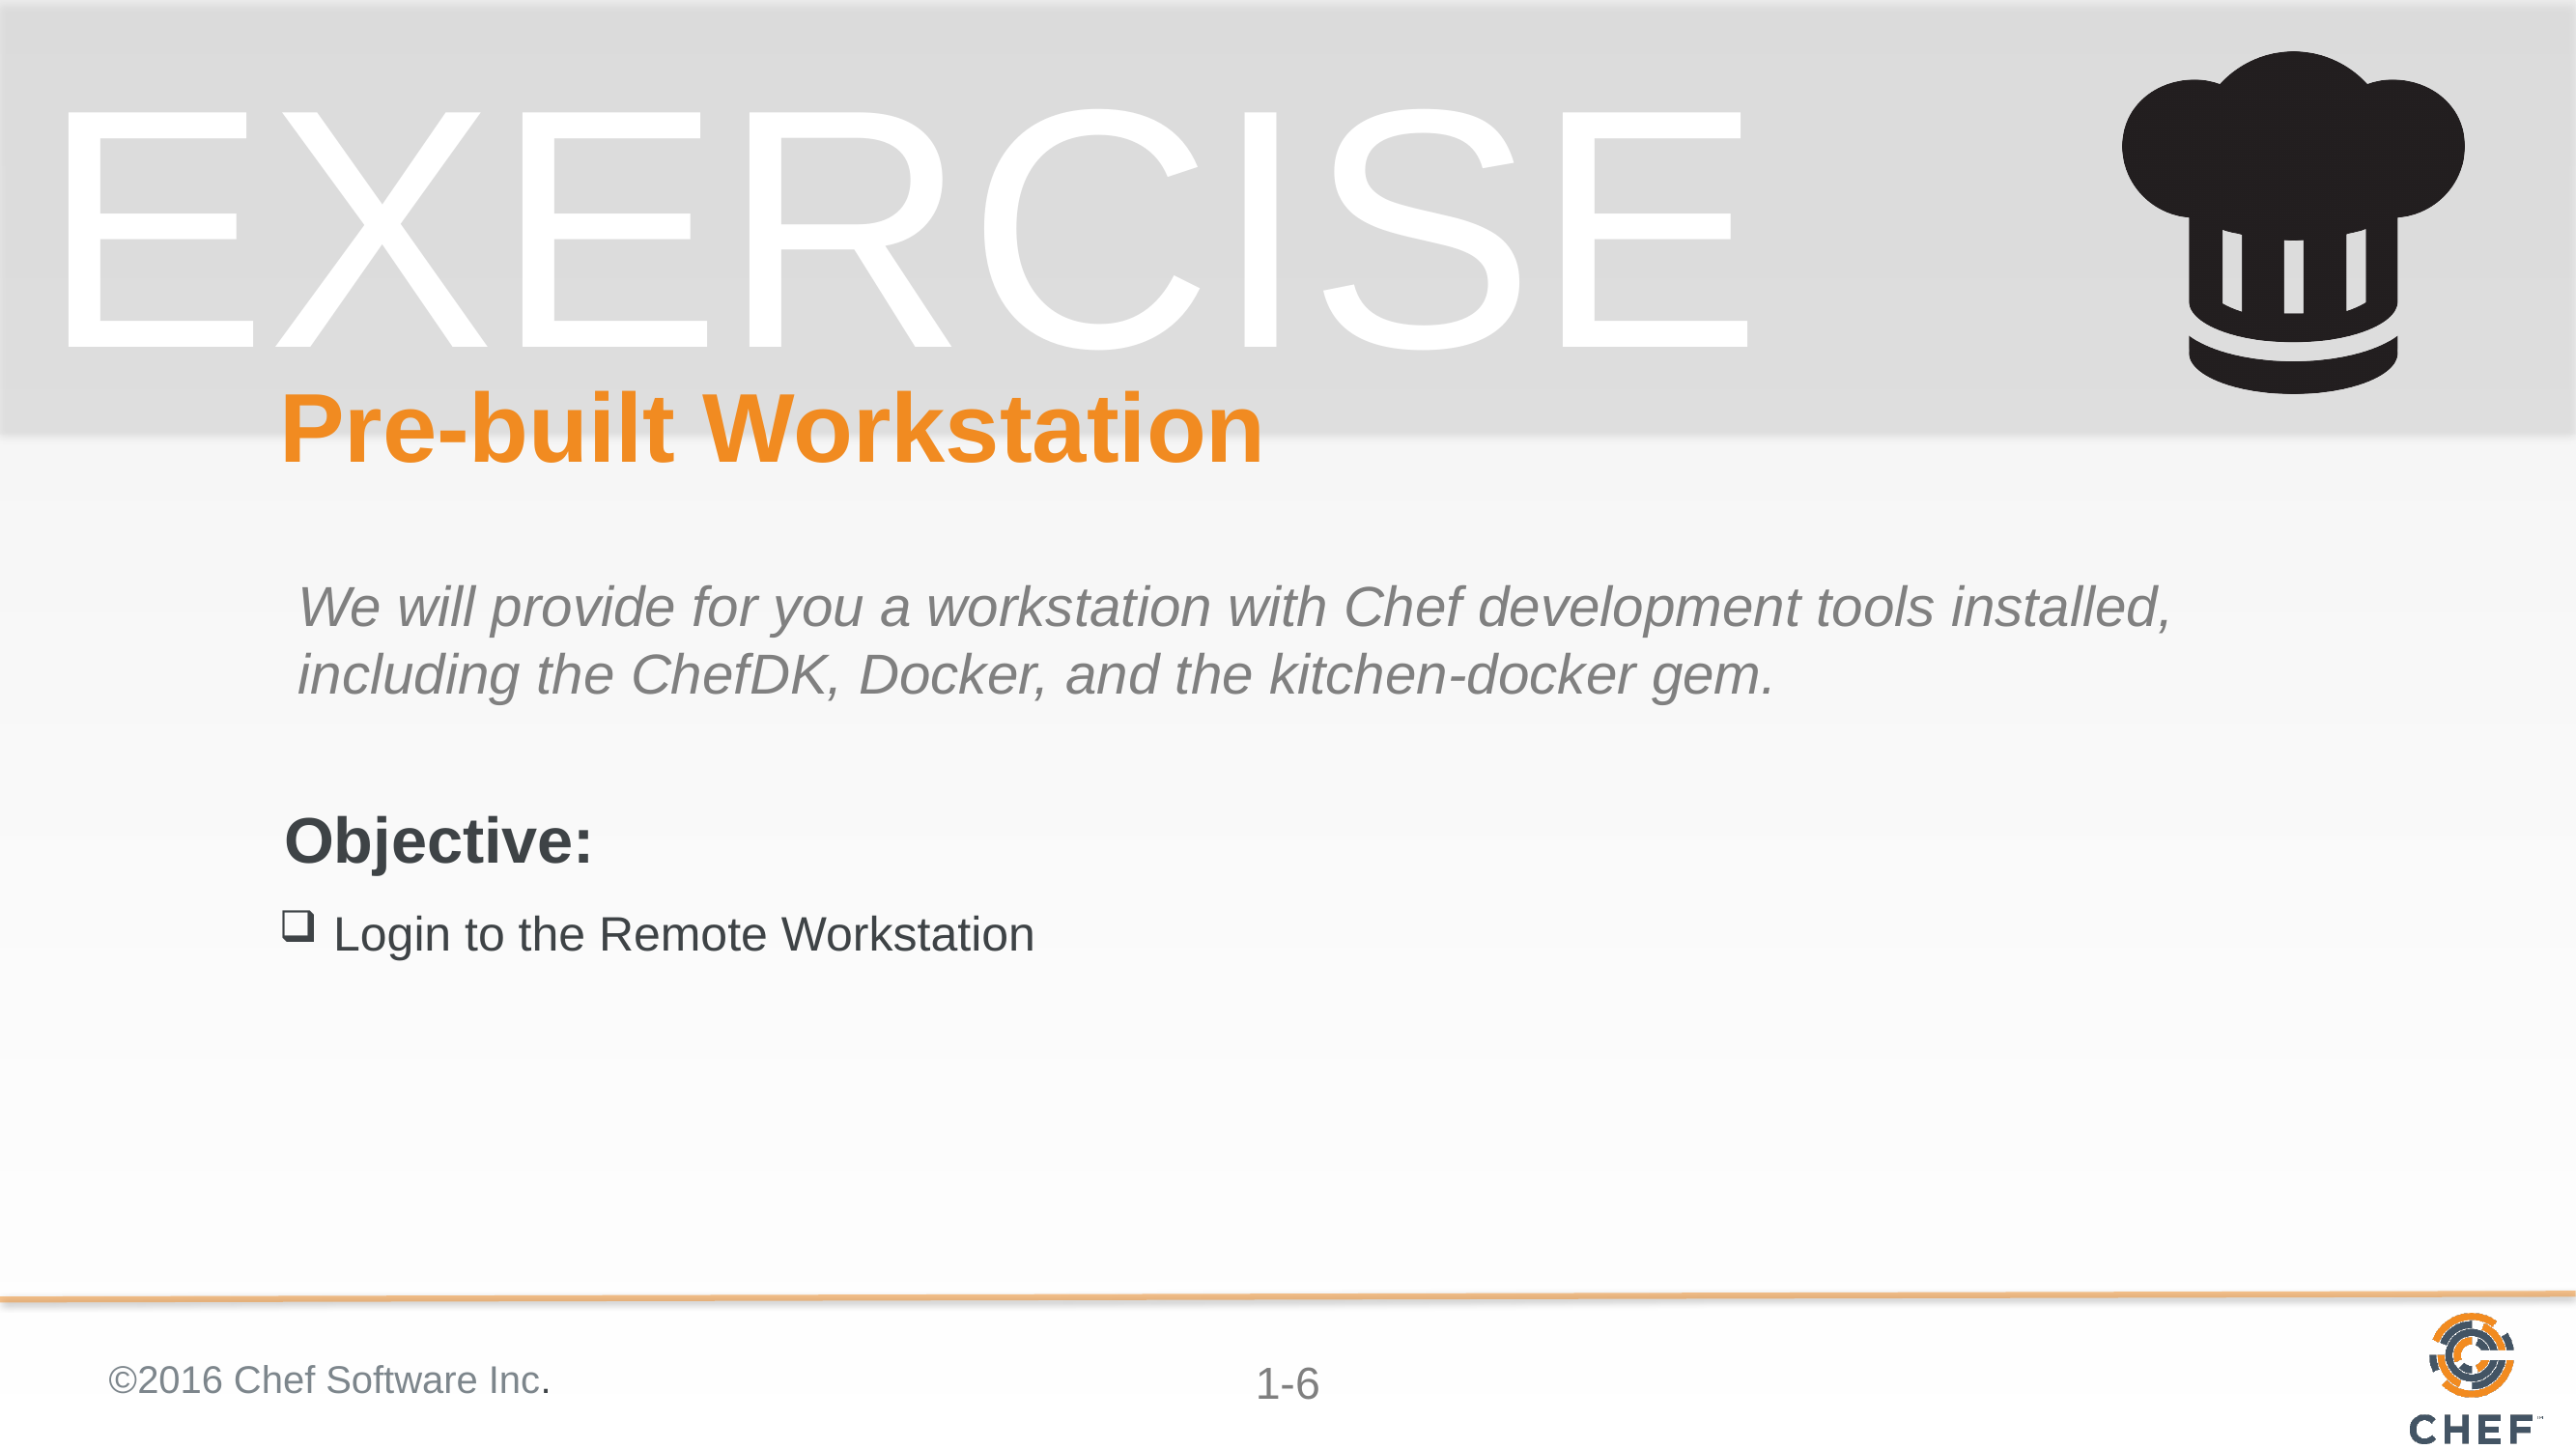

# Pre-built Workstation
We will provide for you a workstation with Chef development tools installed, including the ChefDK, Docker, and the kitchen-docker gem.
Login to the Remote Workstation